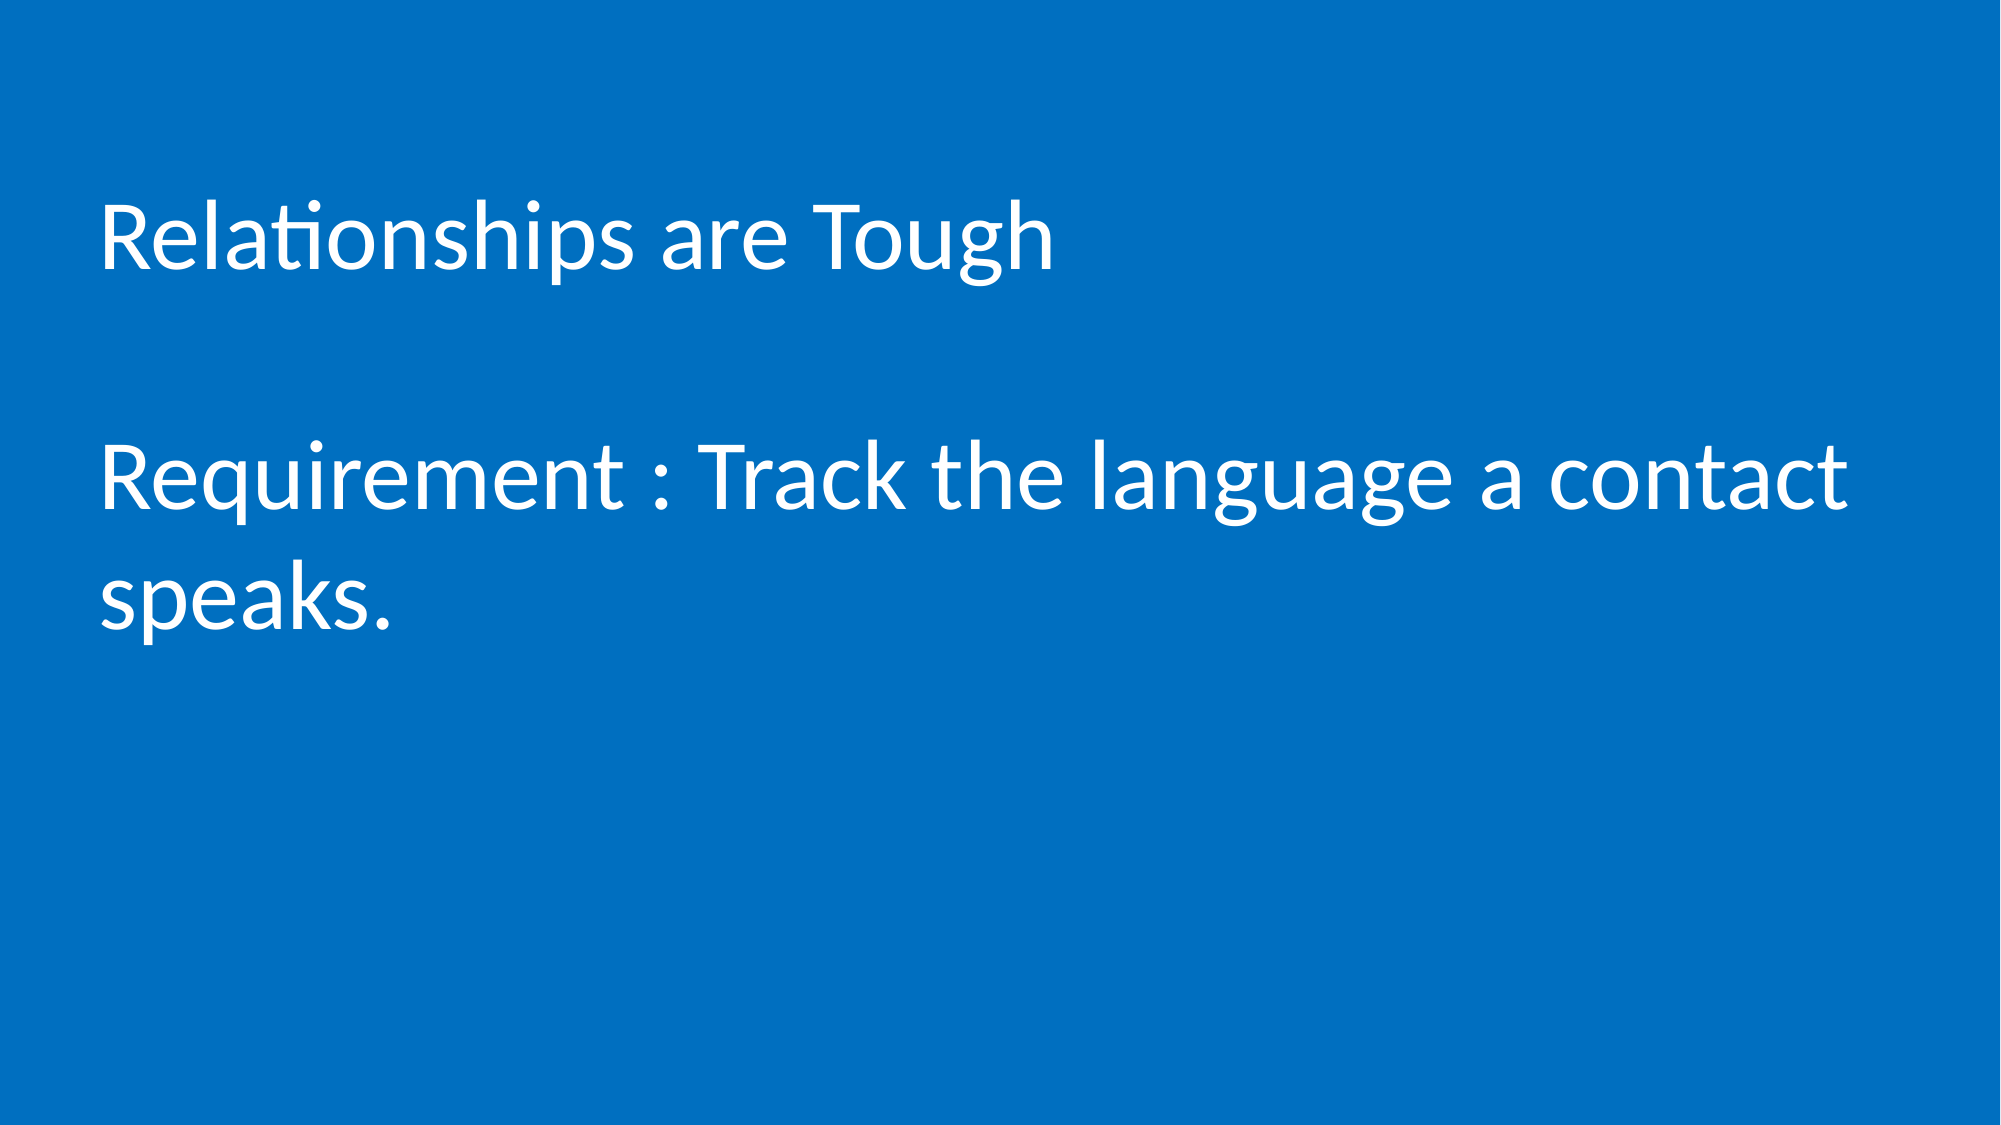

Relationships are Tough

Requirement : Track the language a contact speaks.